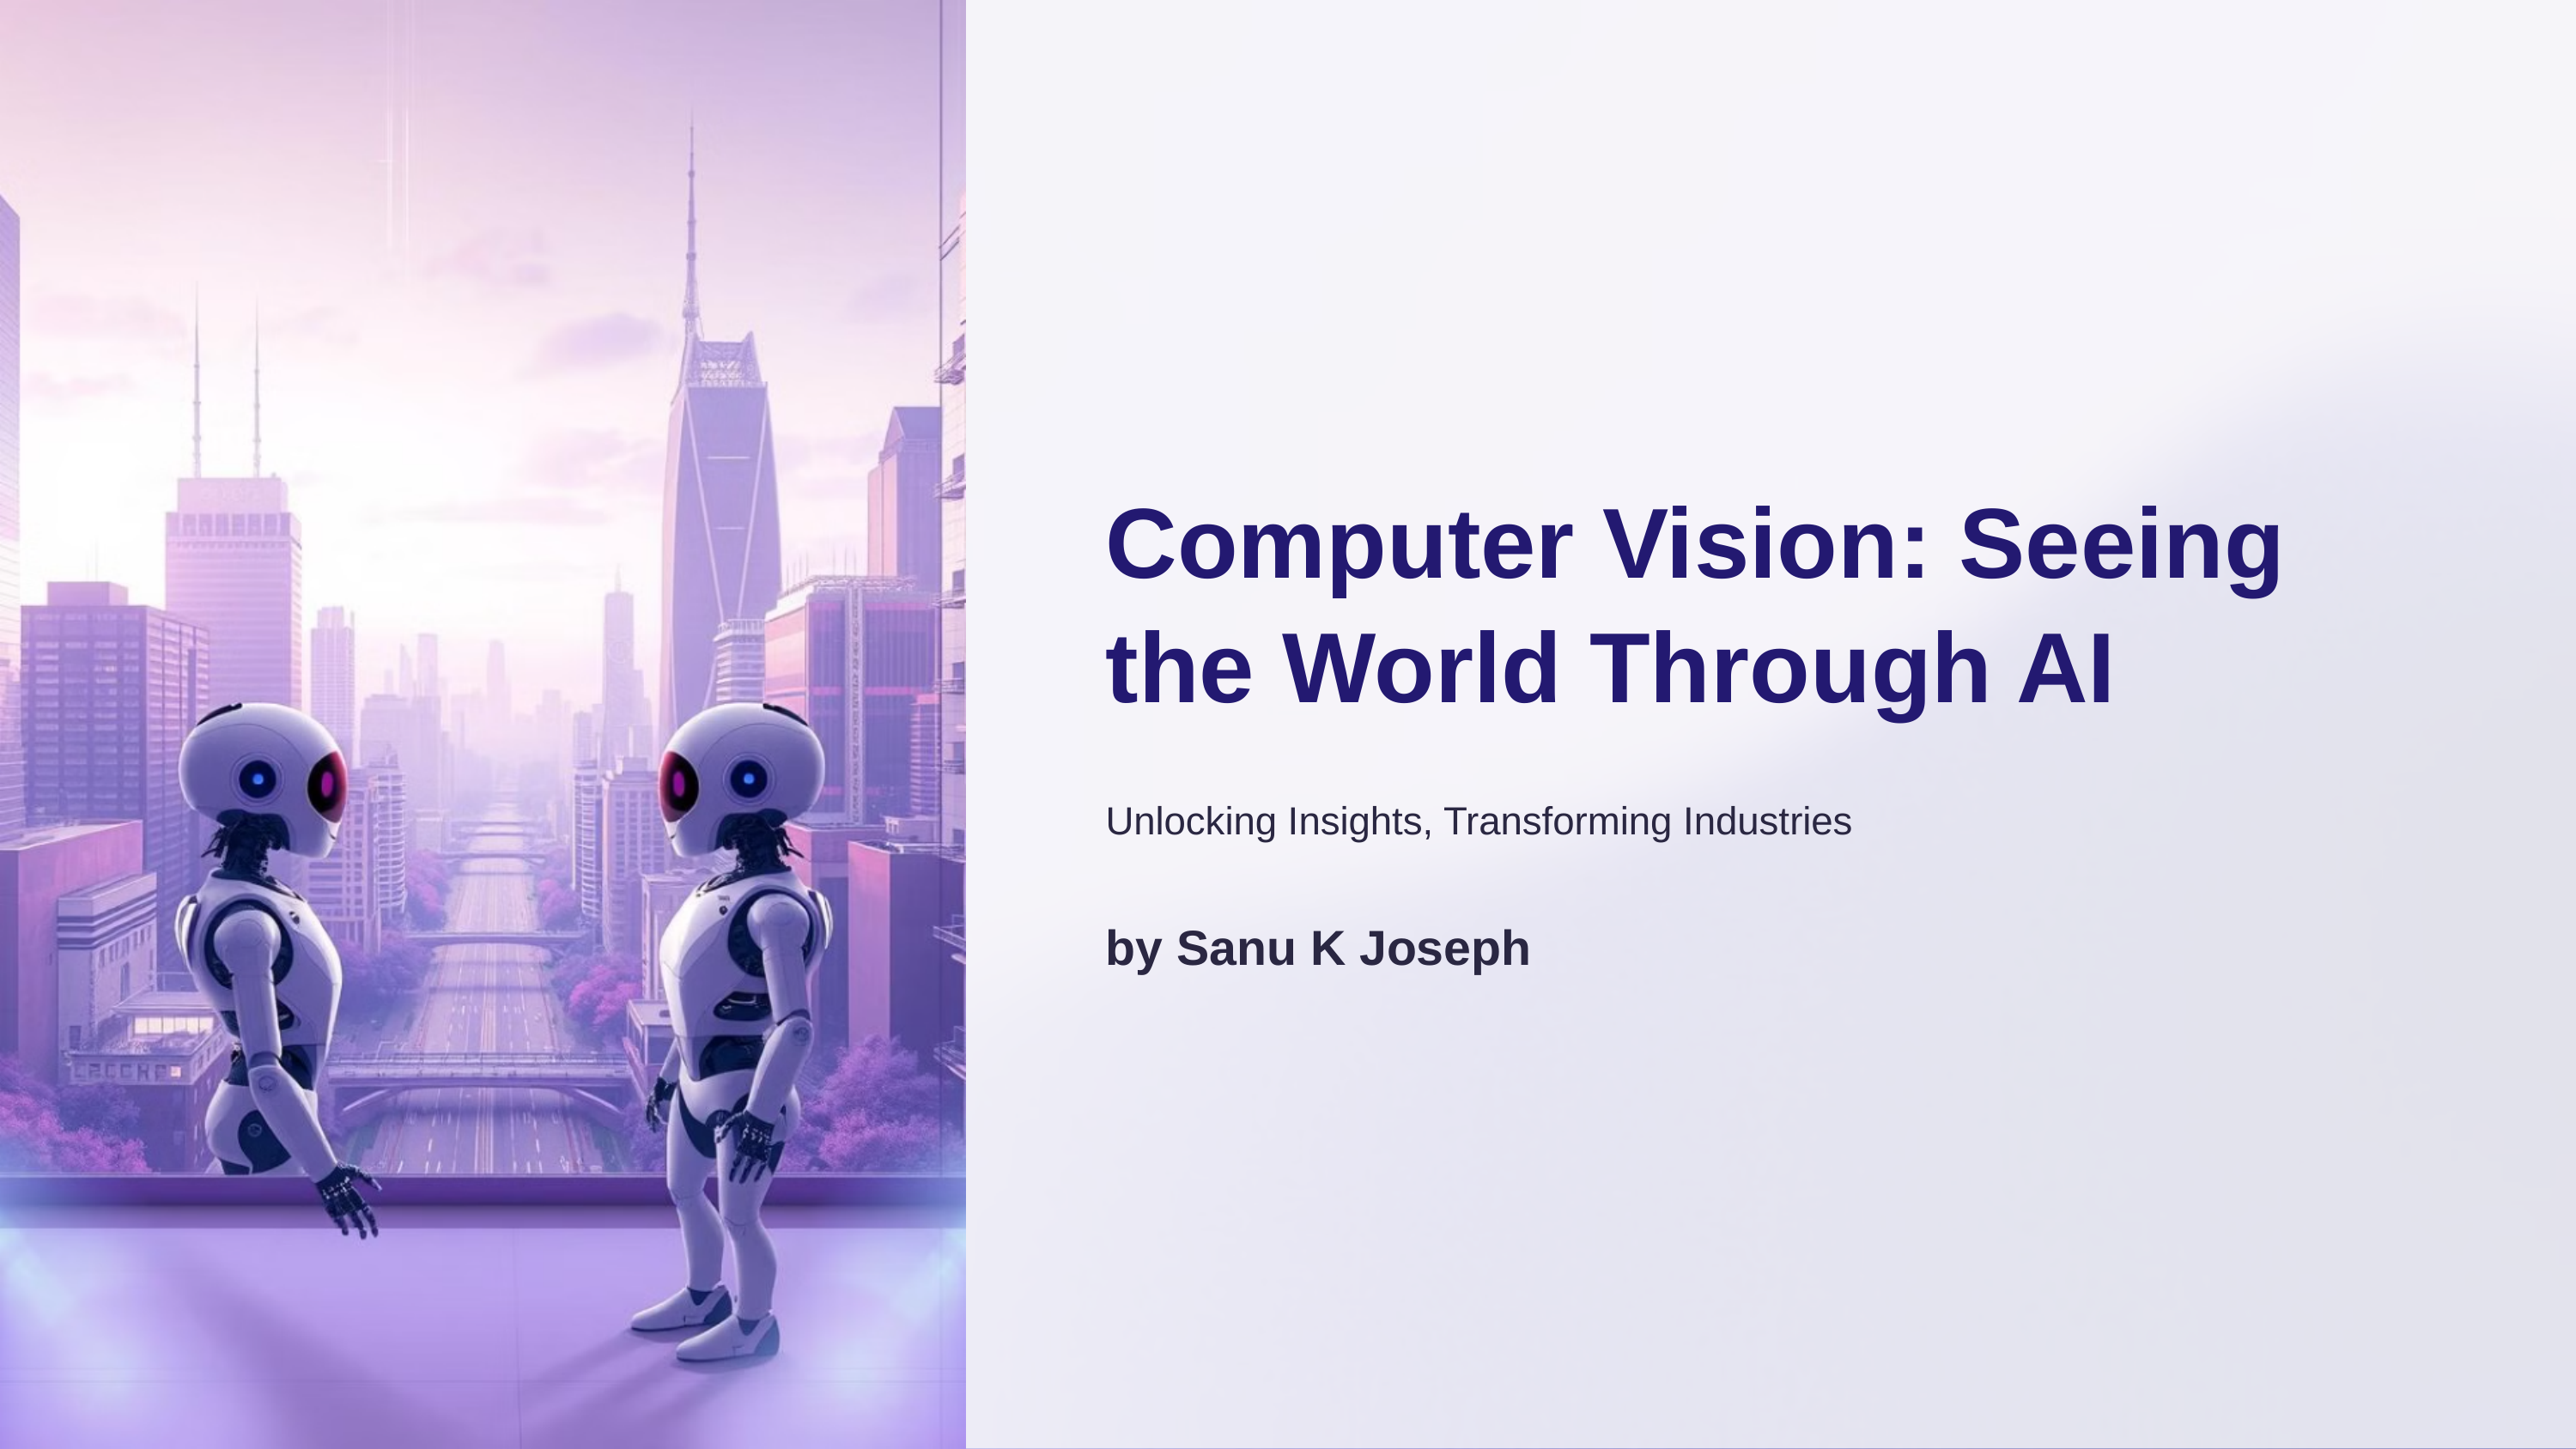

Computer Vision: Seeing the World Through AI

Unlocking Insights, Transforming Industries

by Sanu K Joseph